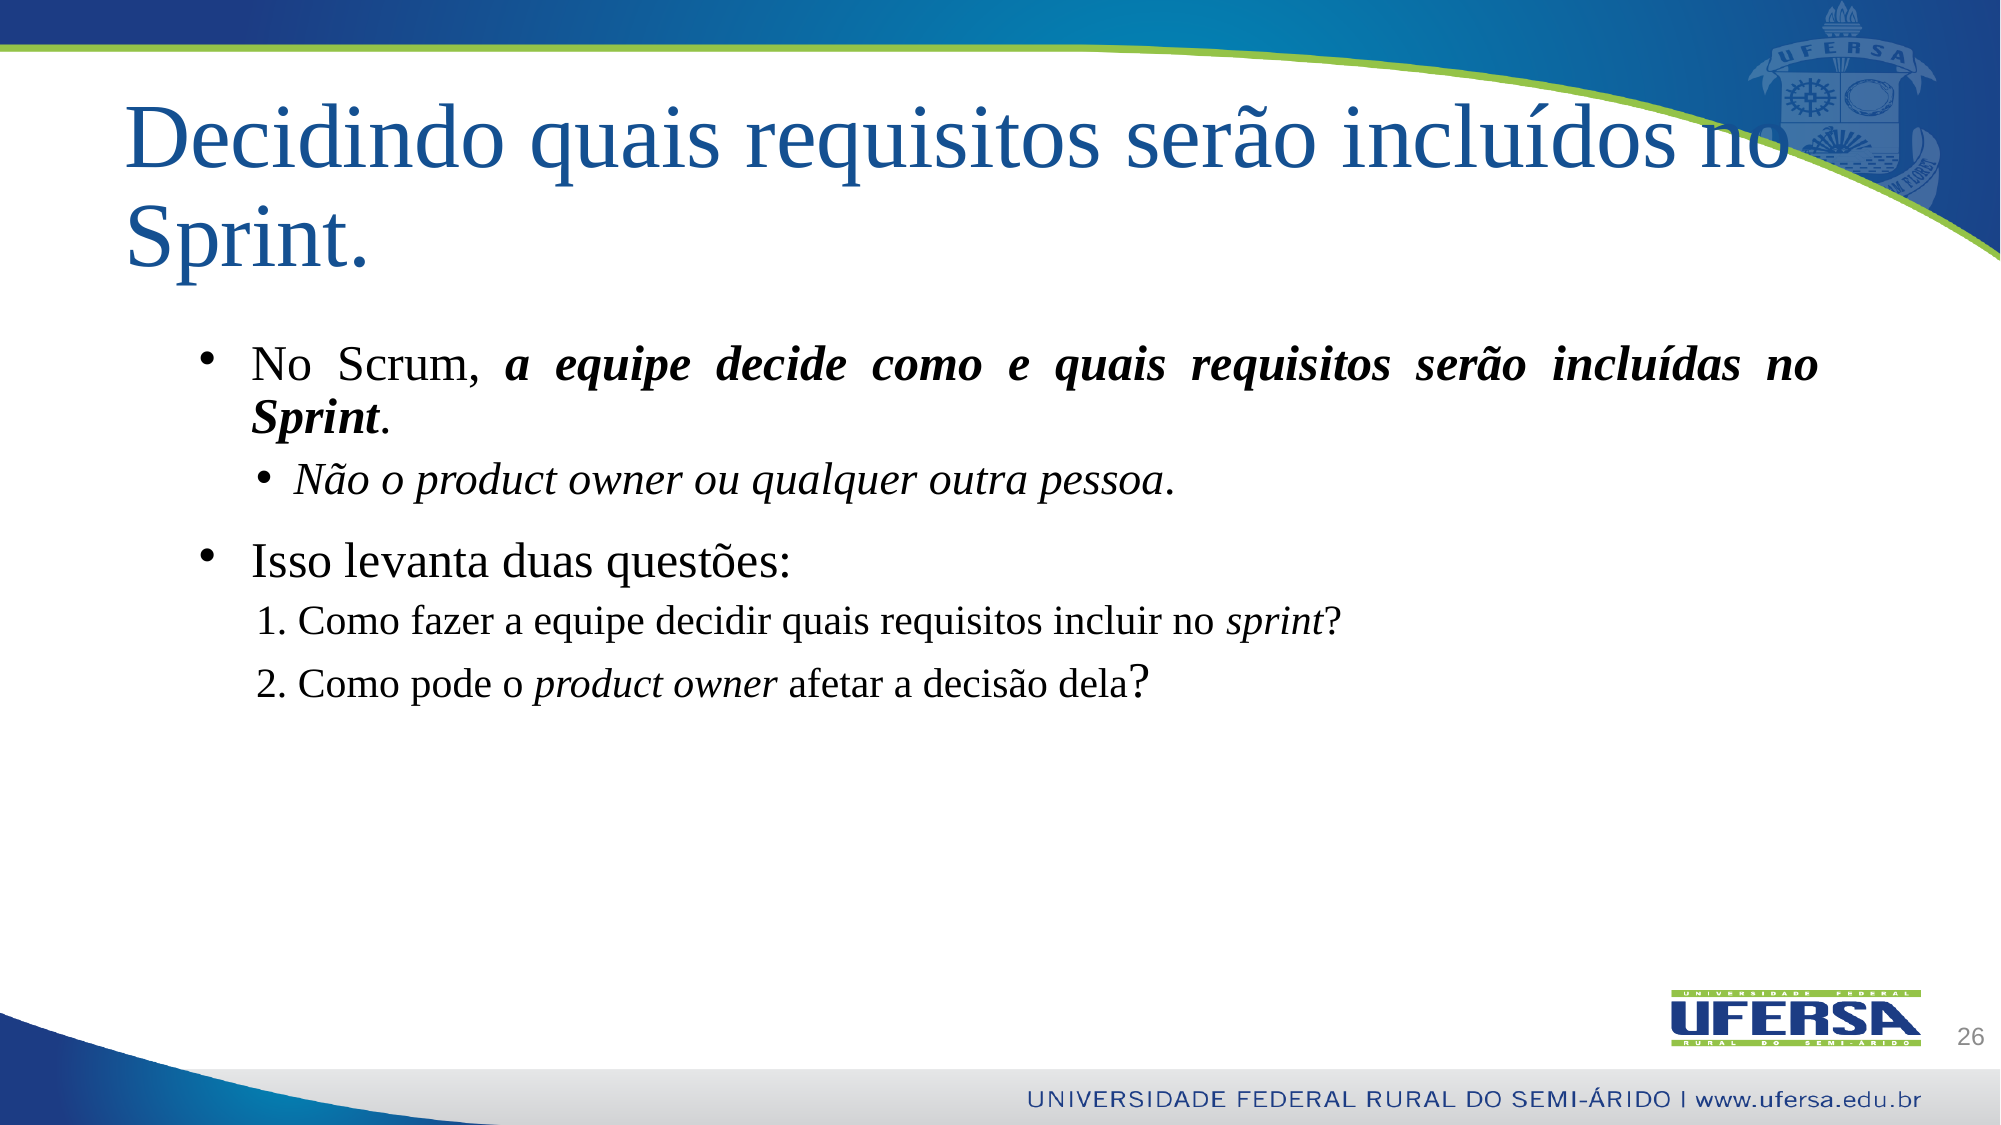

# Decidindo quais requisitos serão incluídos no Sprint.
No Scrum, a equipe decide como e quais requisitos serão incluídas no Sprint.
Não o product owner ou qualquer outra pessoa.
Isso levanta duas questões:
1. Como fazer a equipe decidir quais requisitos incluir no sprint?
2. Como pode o product owner afetar a decisão dela?
26